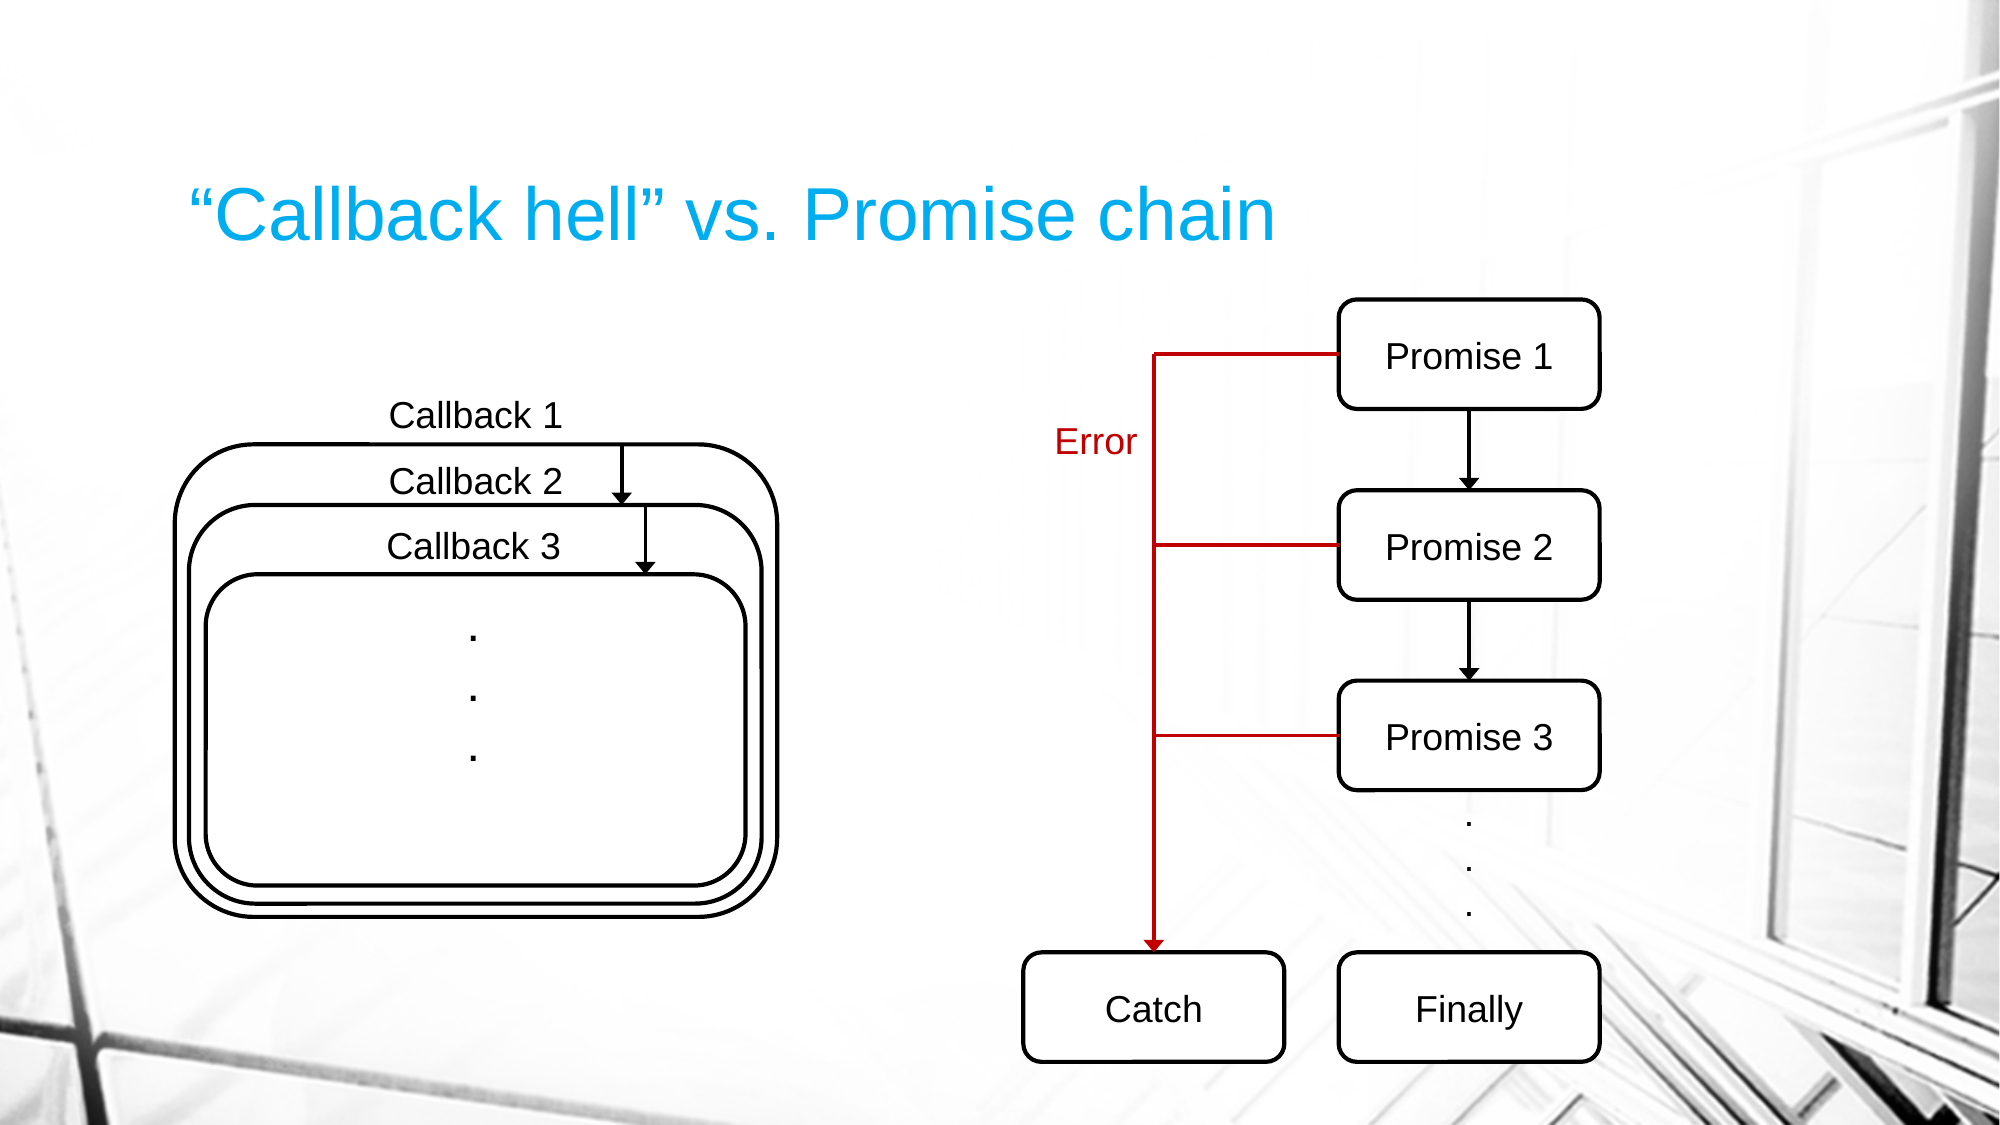

# “Callback hell” vs. Promise chain
Promise 1
Callback 1
Error

Callback 2
Promise 2

Callback 3

.
.
.
Promise 3
.
.
.
Catch
Finally